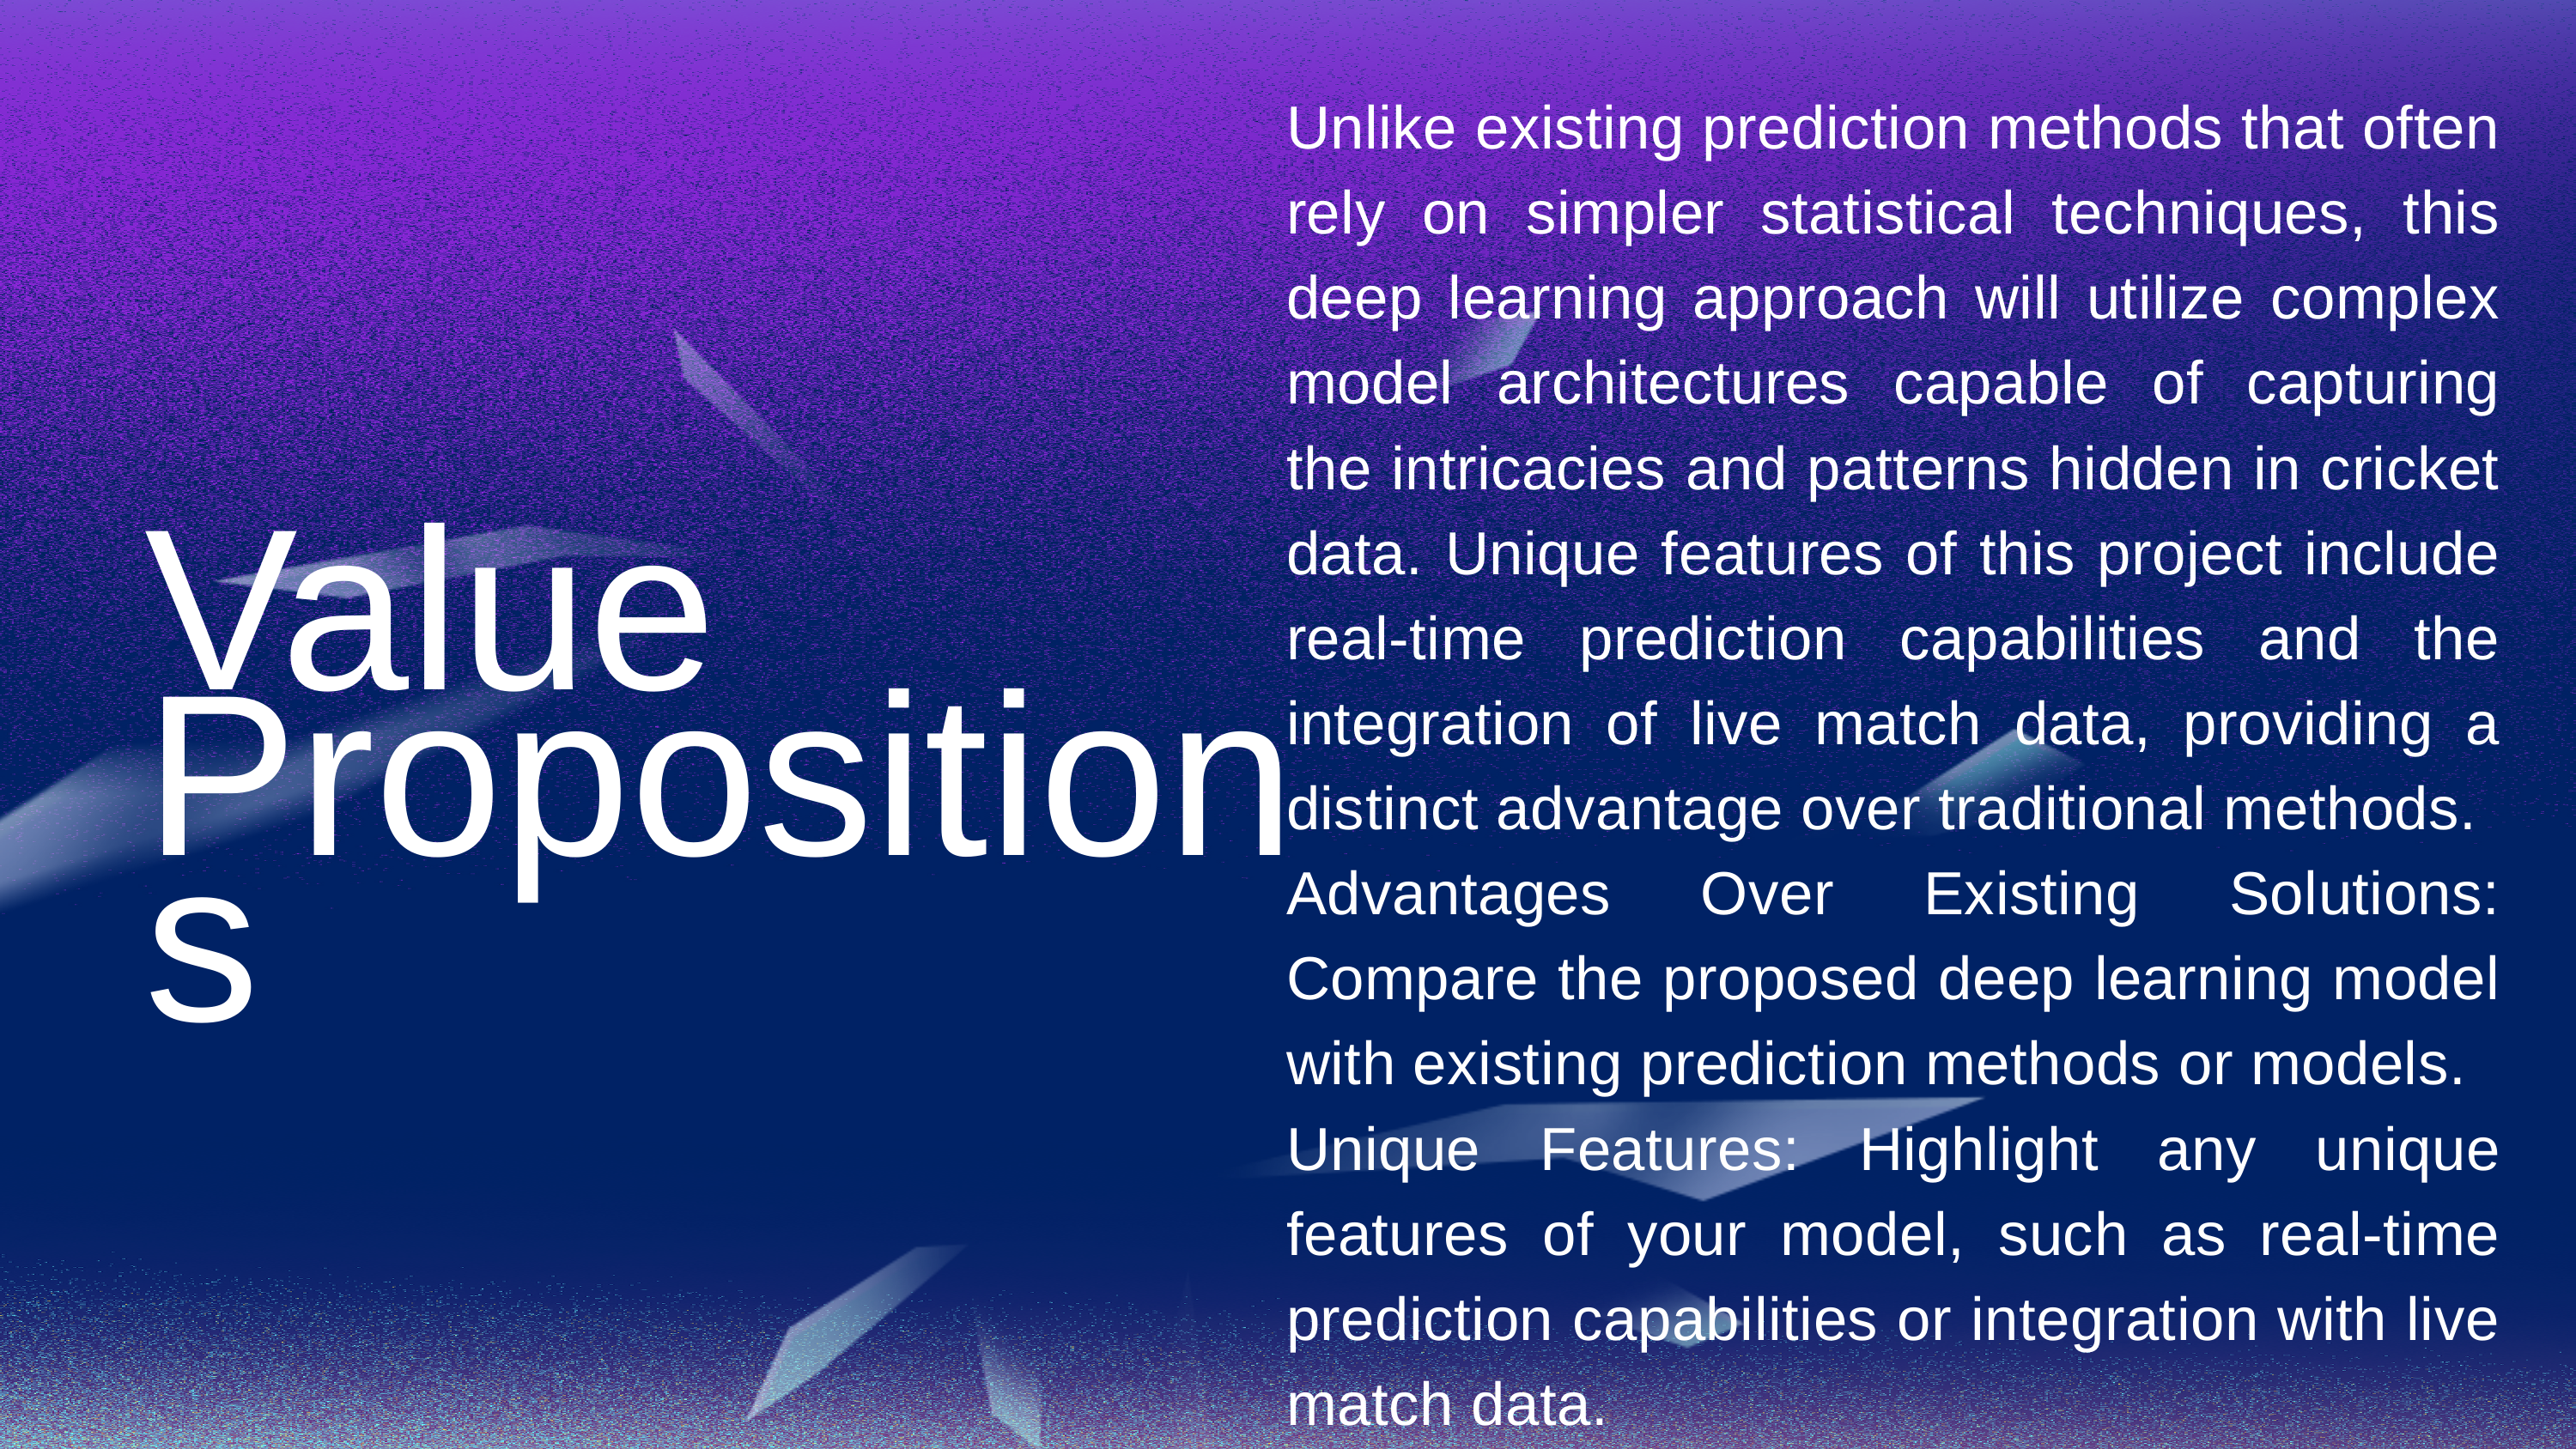

Unlike existing prediction methods that often rely on simpler statistical techniques, this deep learning approach will utilize complex model architectures capable of capturing the intricacies and patterns hidden in cricket data. Unique features of this project include real-time prediction capabilities and the integration of live match data, providing a distinct advantage over traditional methods.
Advantages Over Existing Solutions: Compare the proposed deep learning model with existing prediction methods or models.
Unique Features: Highlight any unique features of your model, such as real-time prediction capabilities or integration with live match data.

Value Propositions